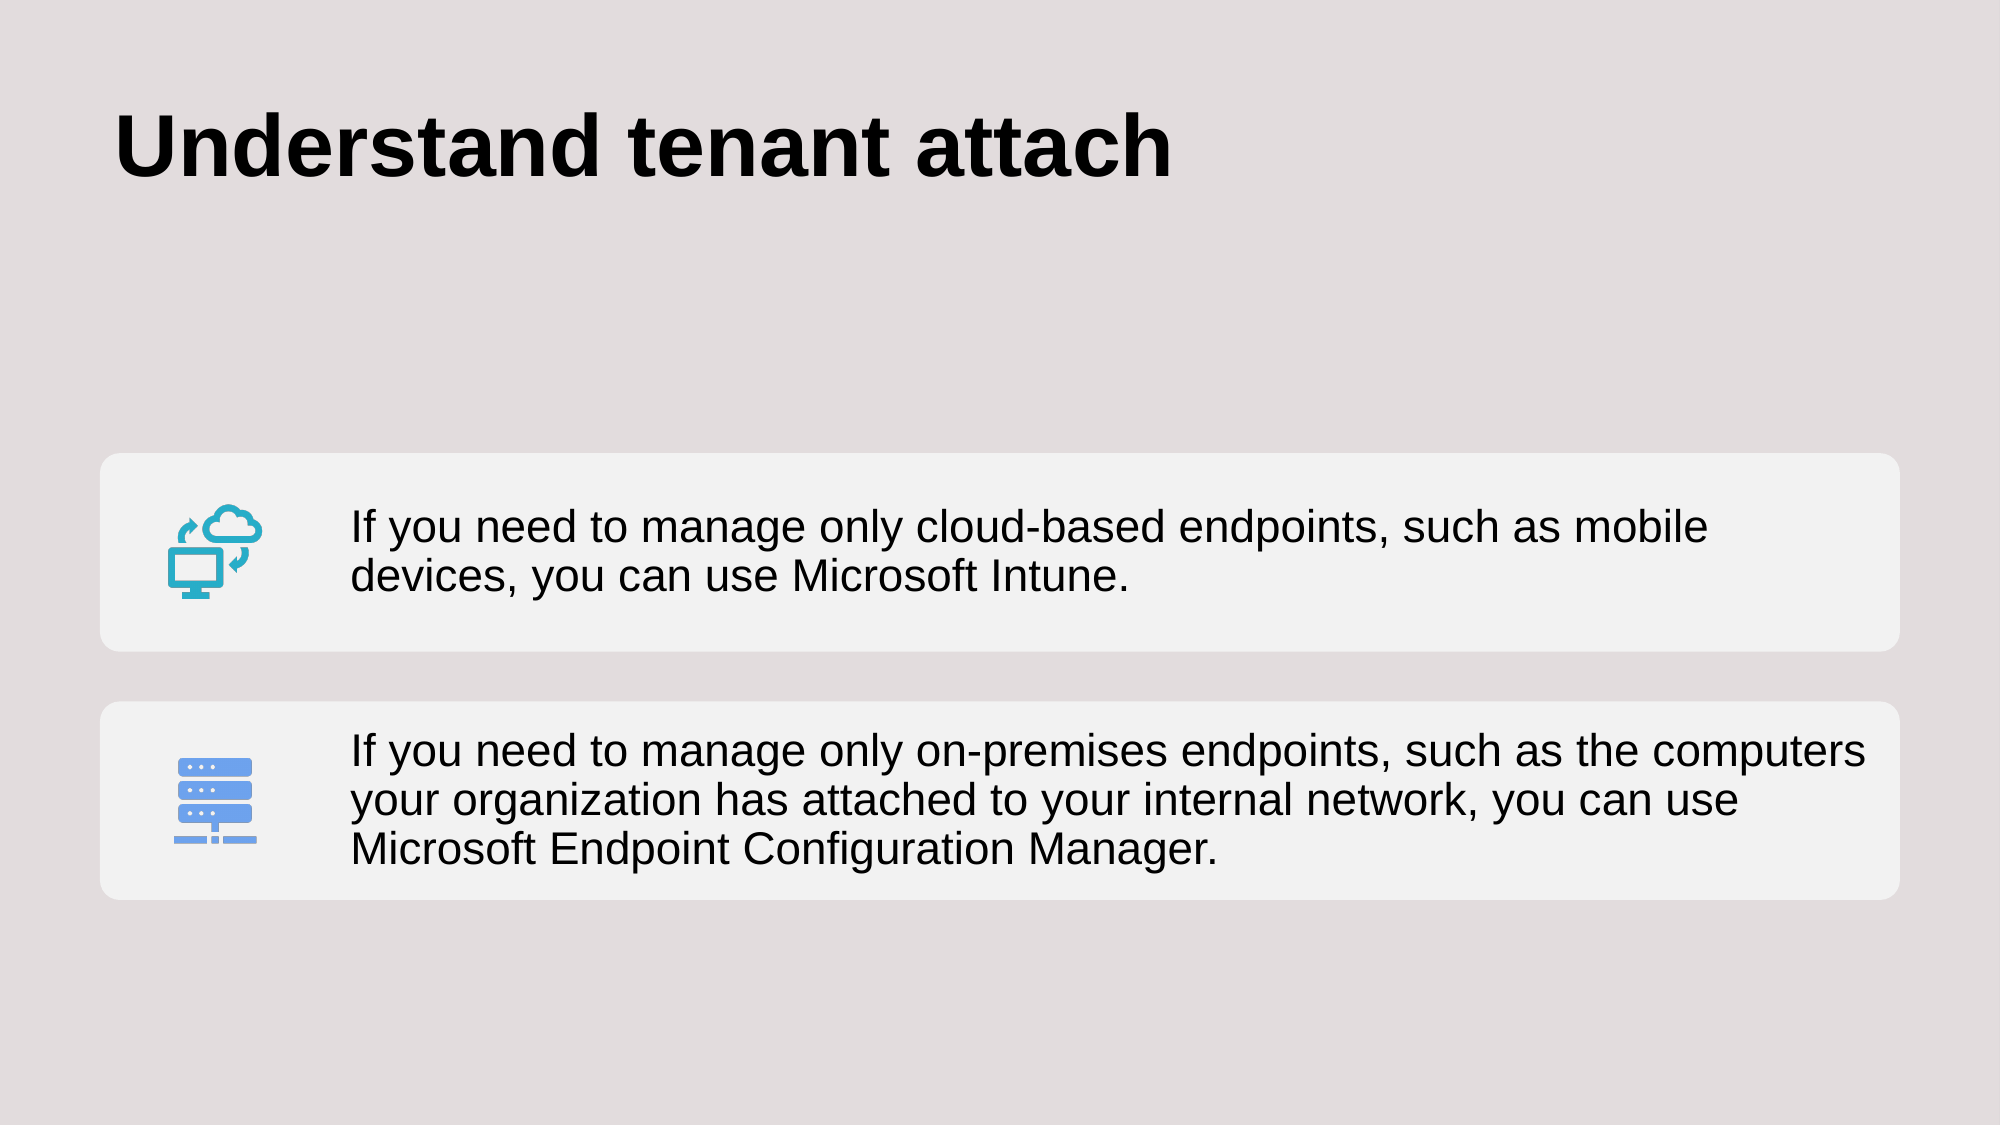

# Understand tenant attach
If you need to manage only cloud-based endpoints, such as mobile devices, you can use Microsoft Intune.
If you need to manage only on-premises endpoints, such as the computers your organization has attached to your internal network, you can use Microsoft Endpoint Configuration Manager.